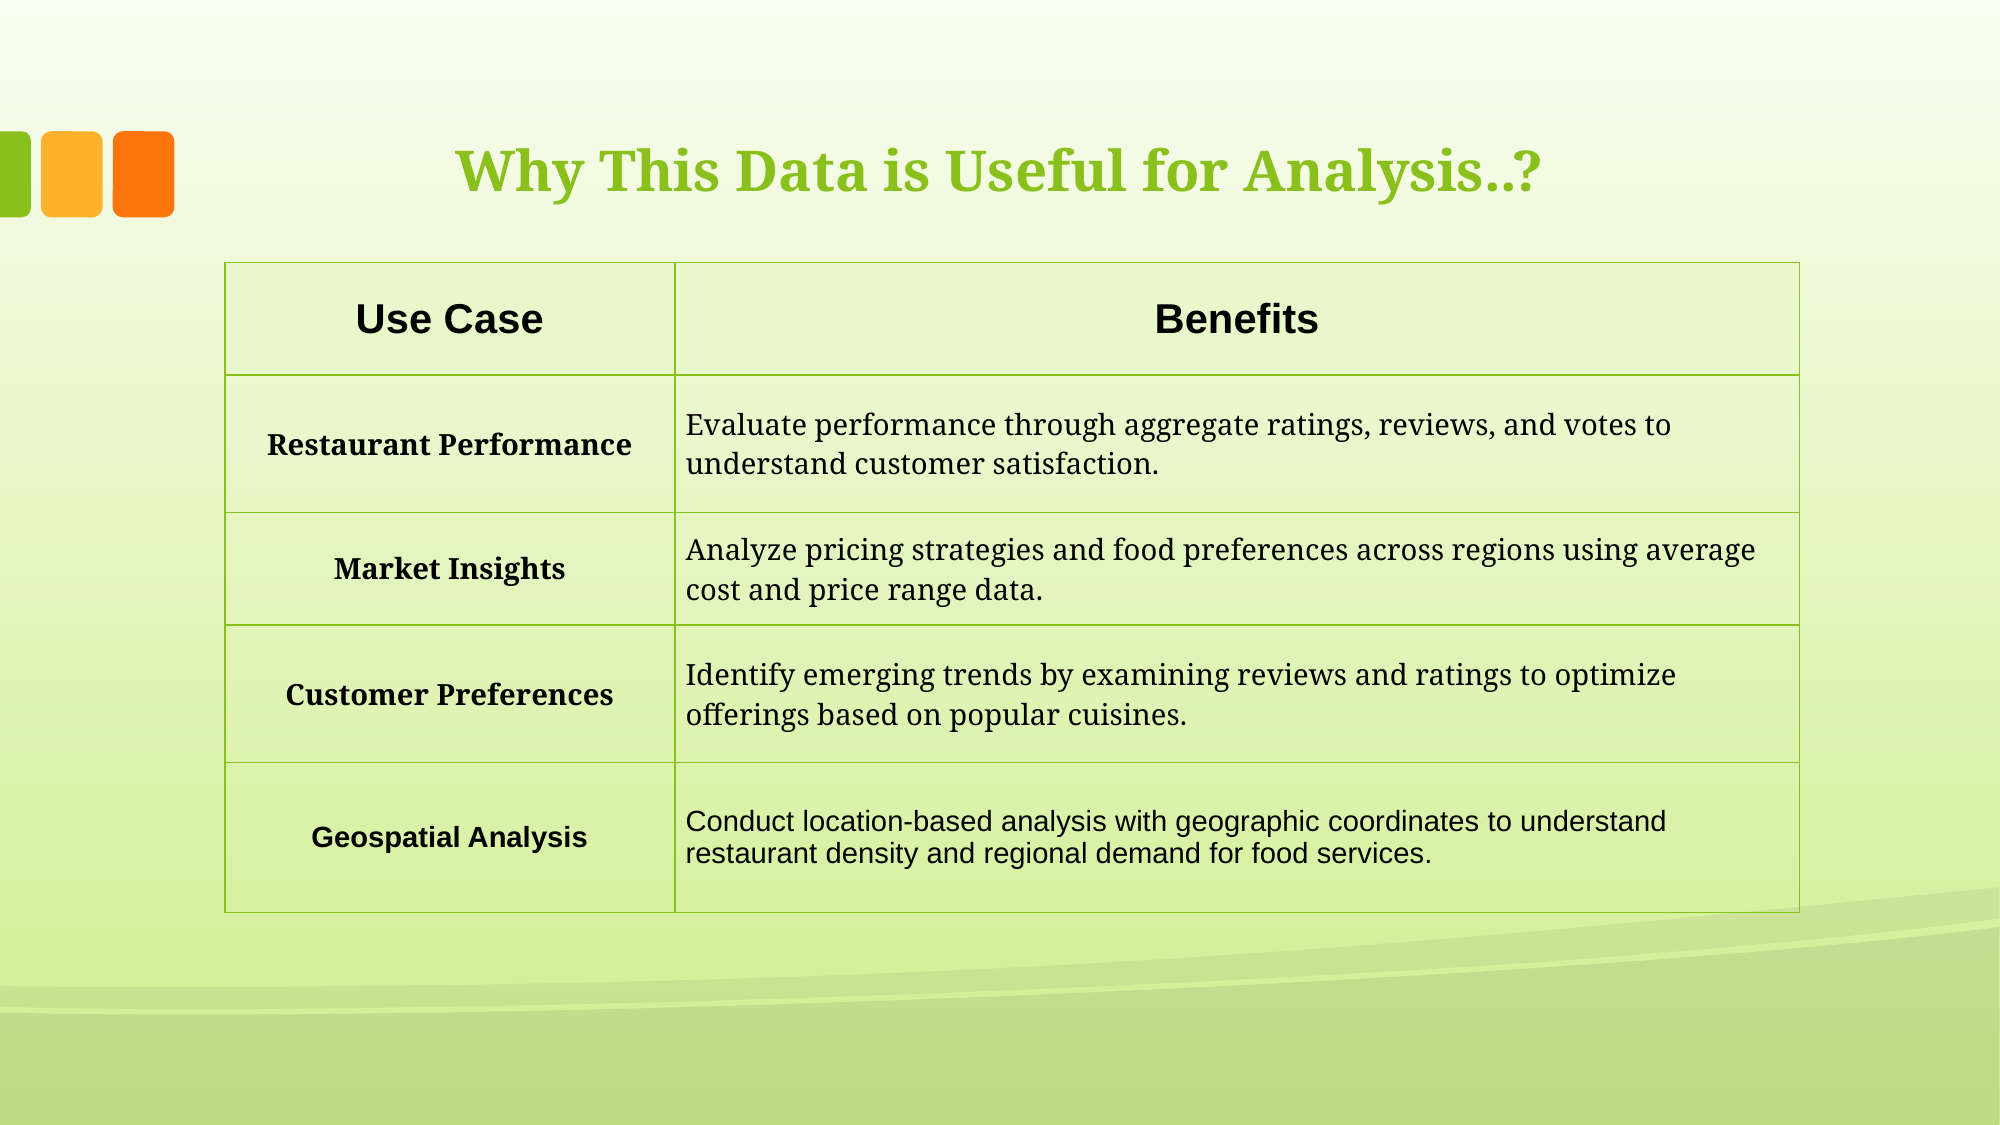

# Why This Data is Useful for Analysis..?
| Use Case | Benefits |
| --- | --- |
| Restaurant Performance | Evaluate performance through aggregate ratings, reviews, and votes to understand customer satisfaction. |
| Market Insights | Analyze pricing strategies and food preferences across regions using average cost and price range data. |
| Customer Preferences | Identify emerging trends by examining reviews and ratings to optimize offerings based on popular cuisines. |
| Geospatial Analysis | Conduct location-based analysis with geographic coordinates to understand restaurant density and regional demand for food services. |